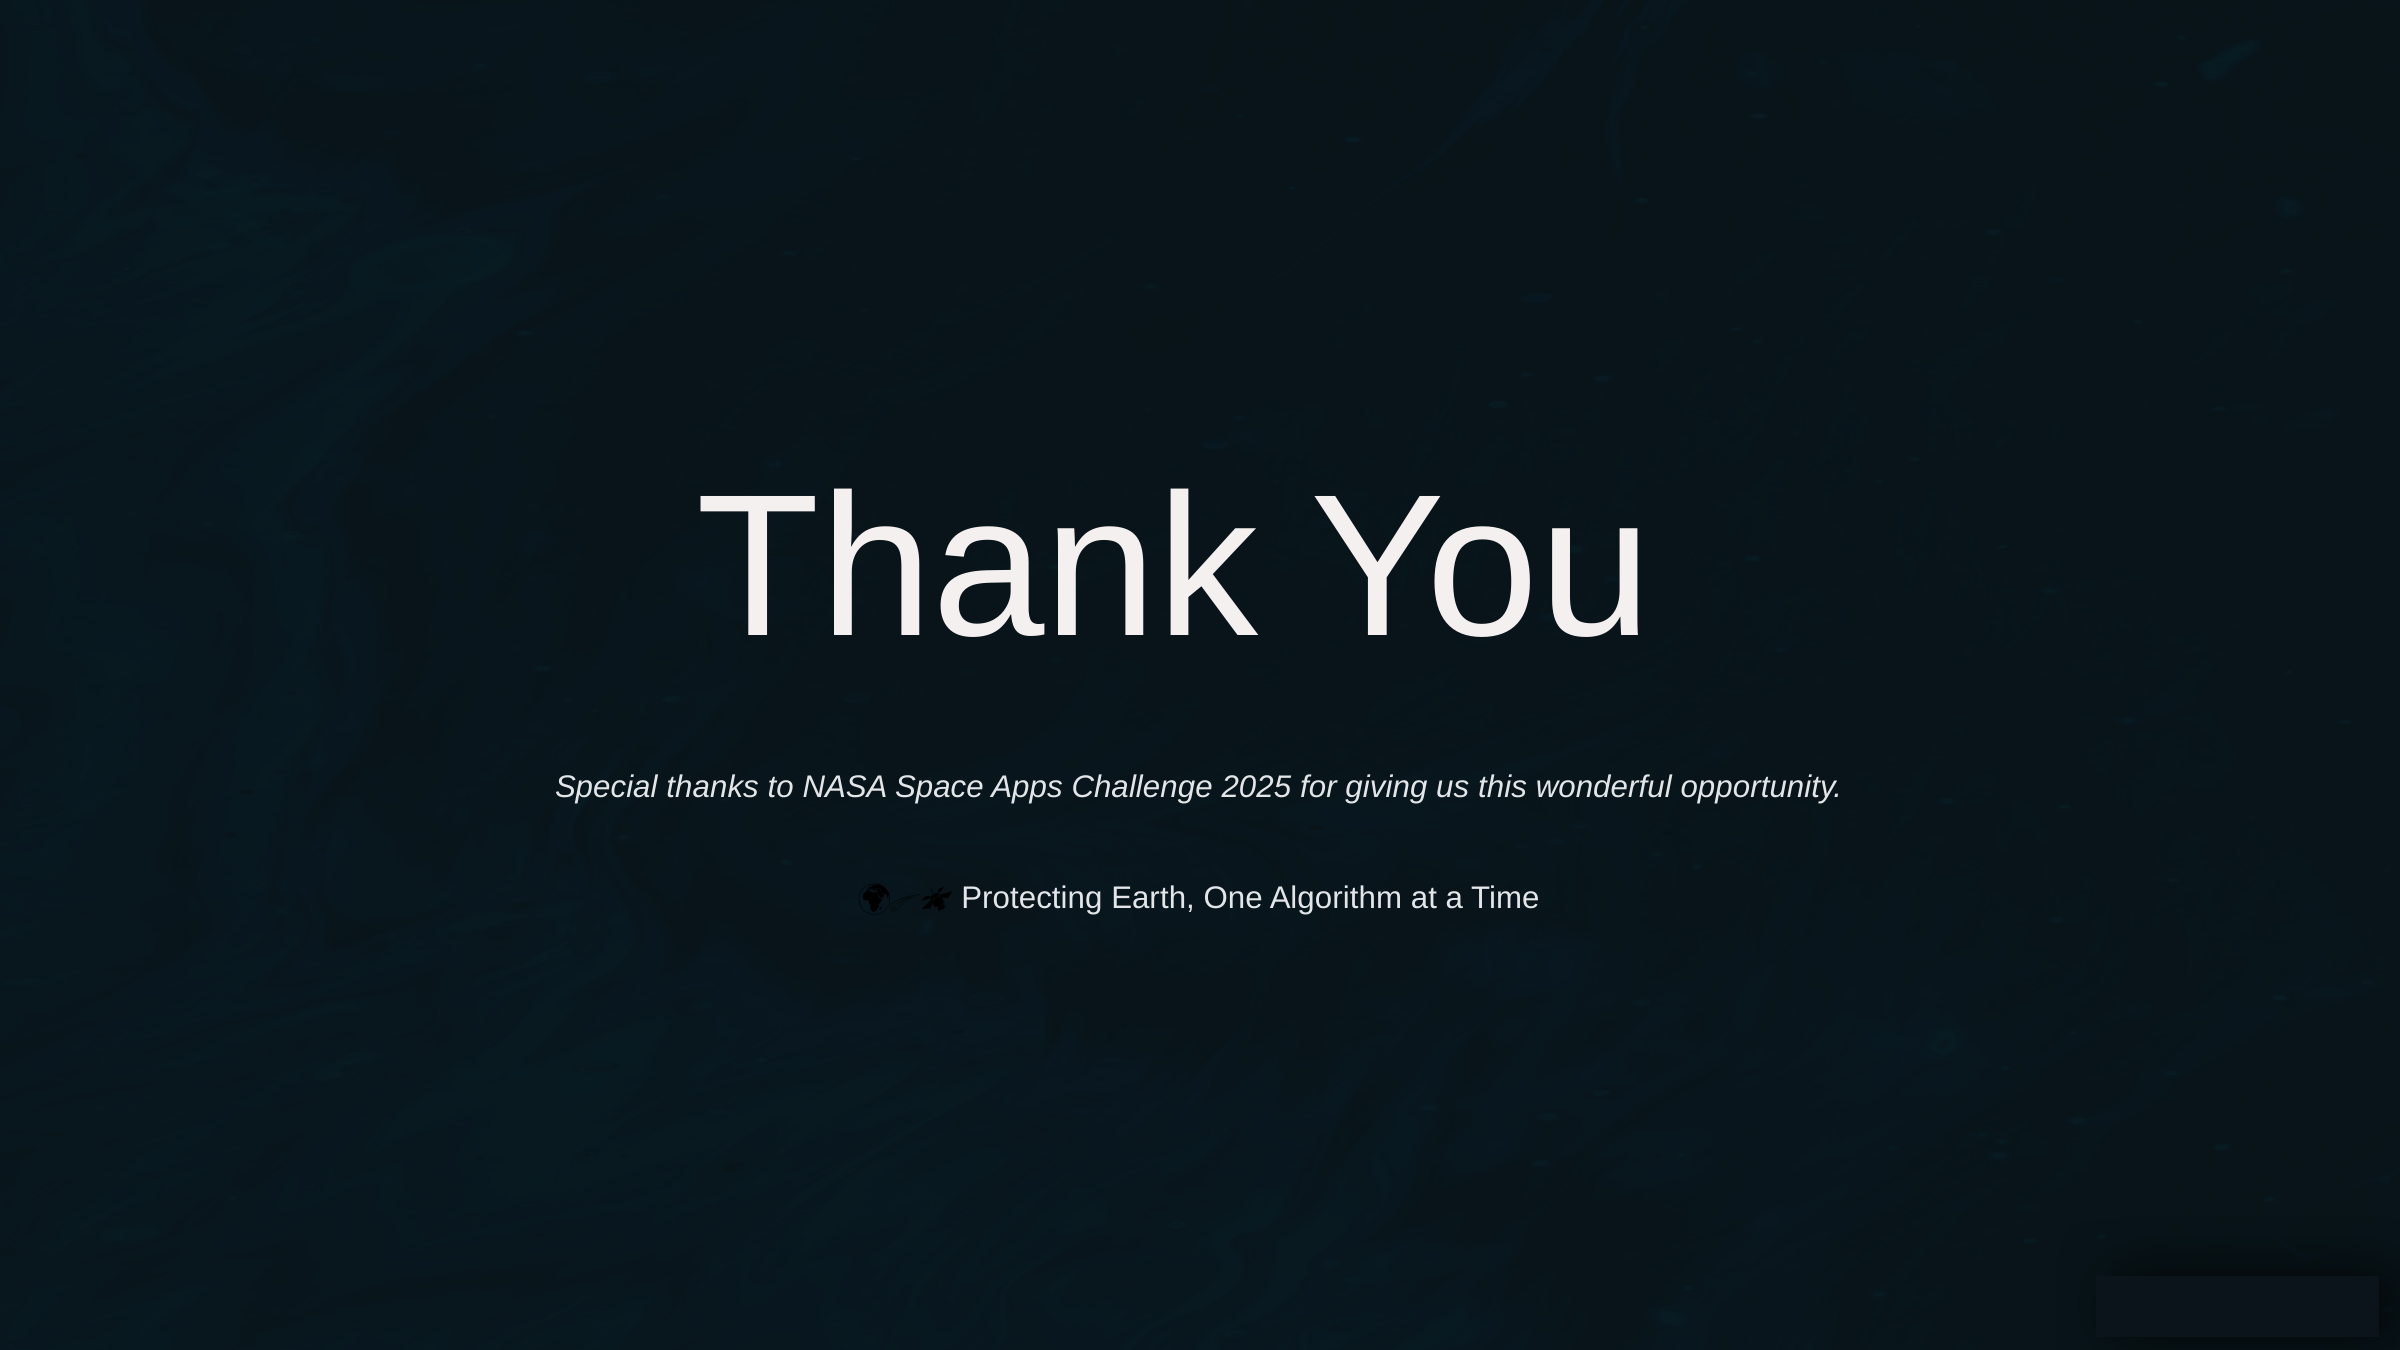

Thank You
Special thanks to NASA Space Apps Challenge 2025 for giving us this wonderful opportunity.
🌍☄️🛰️ Protecting Earth, One Algorithm at a Time